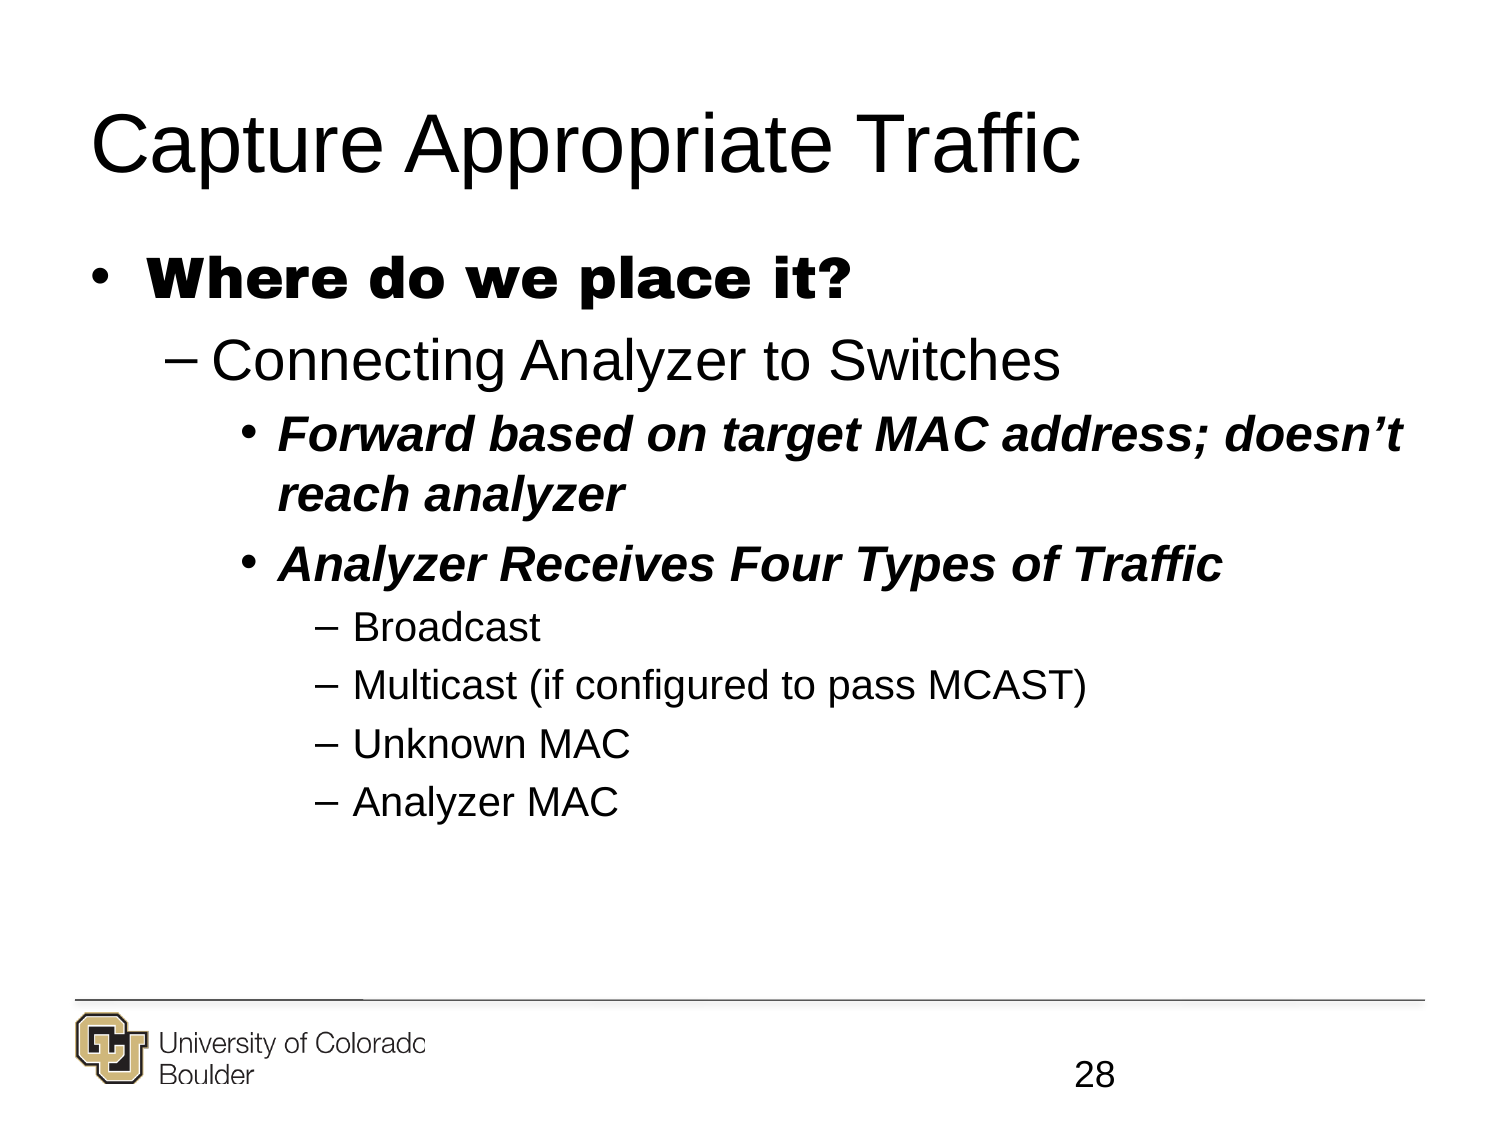

# Capture Appropriate Traffic
Where do we place it?
Connecting Analyzer to Switches
Forward based on target MAC address; doesn’t reach analyzer
Analyzer Receives Four Types of Traffic
Broadcast
Multicast (if configured to pass MCAST)
Unknown MAC
Analyzer MAC
28